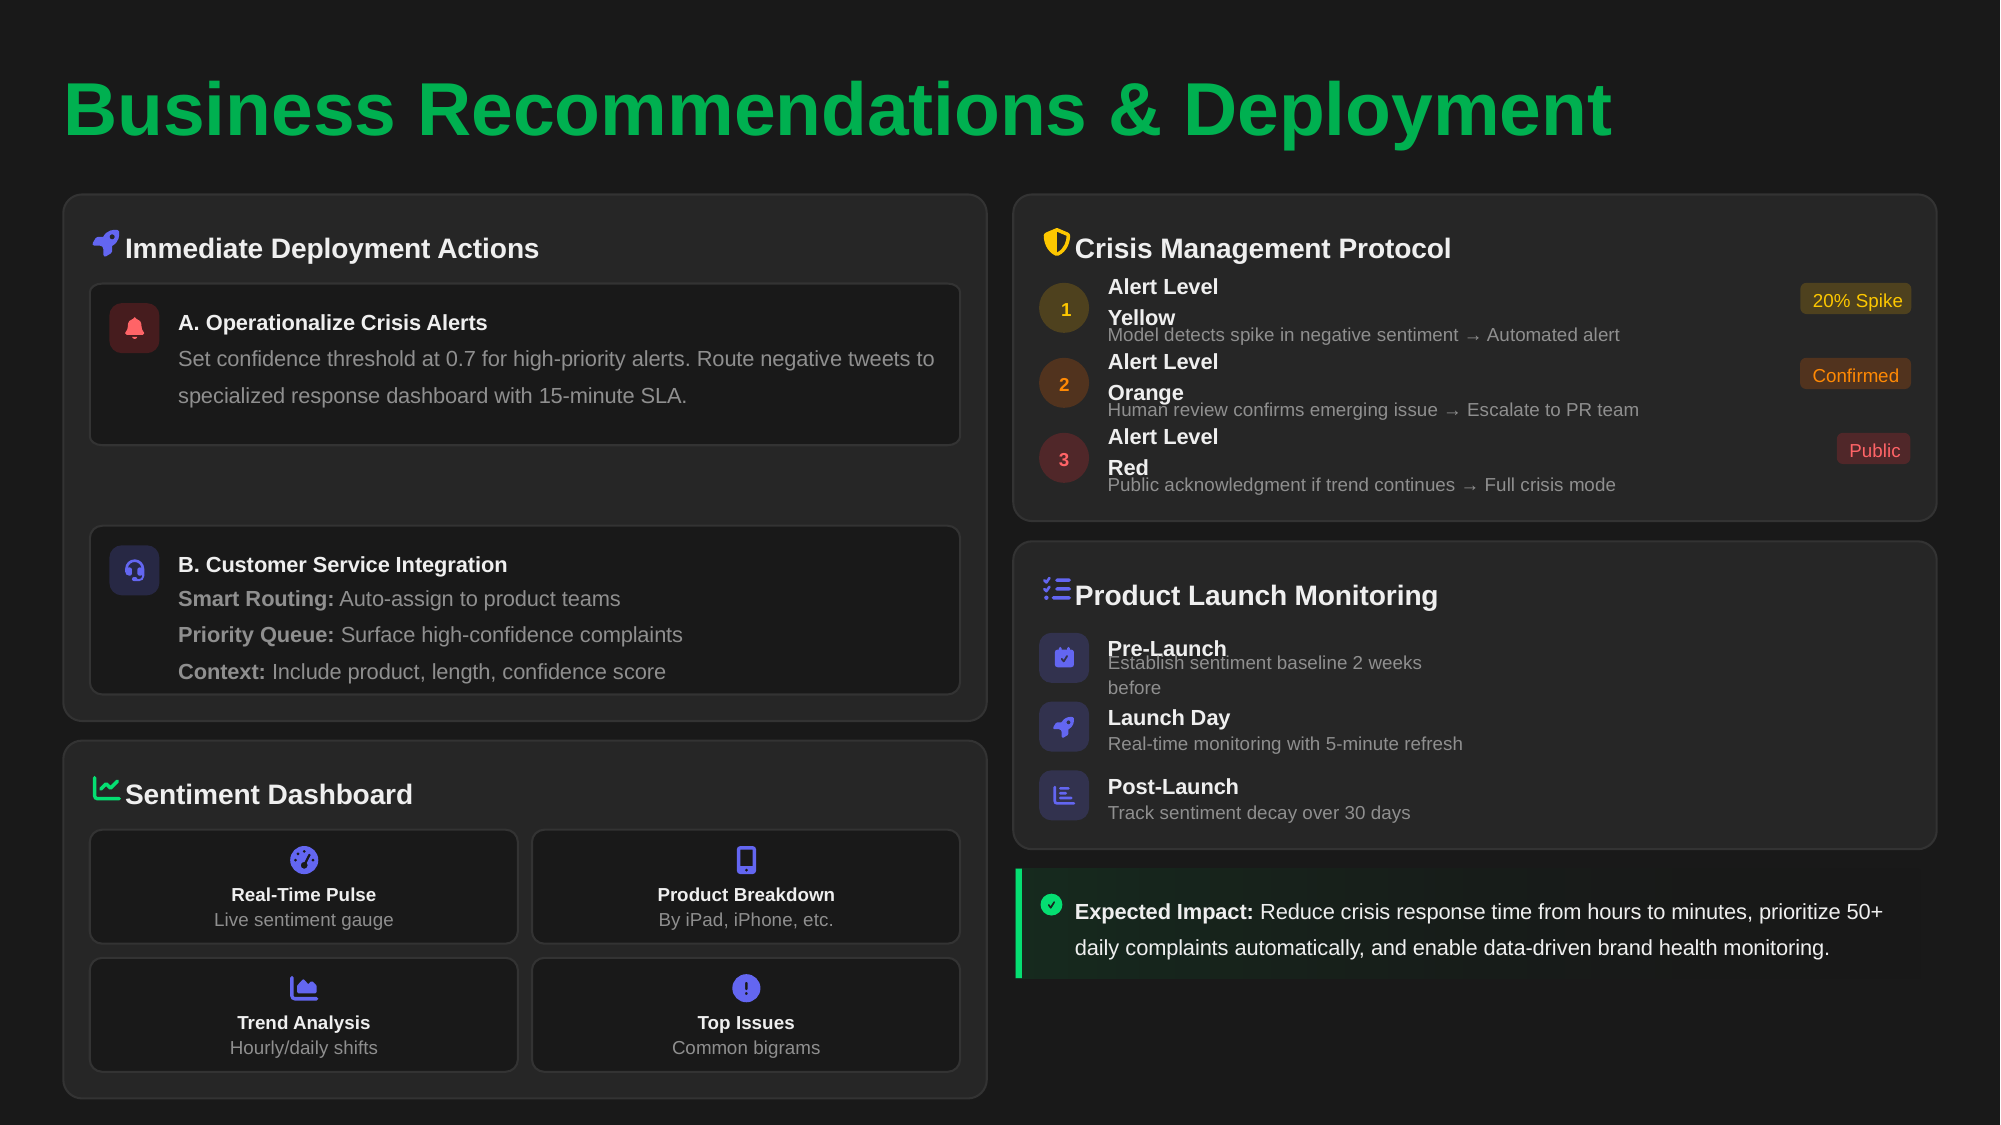

Business Recommendations & Deployment

Immediate Deployment Actions
Crisis Management Protocol

Alert Level Yellow

20% Spike

1

A. Operationalize Crisis Alerts

Model detects spike in negative sentiment → Automated alert
Set confidence threshold at 0.7 for high-priority alerts. Route negative tweets to specialized response dashboard with 15-minute SLA.

Alert Level Orange

Confirmed
2
Human review confirms emerging issue → Escalate to PR team

Alert Level Red

Public
3
Public acknowledgment if trend continues → Full crisis mode

B. Customer Service Integration

Product Launch Monitoring

Smart Routing: Auto-assign to product teams
Priority Queue: Surface high-confidence complaints
Context: Include product, length, confidence score
Pre-Launch

Establish sentiment baseline 2 weeks before
Launch Day

Real-time monitoring with 5-minute refresh

Sentiment Dashboard
Post-Launch

Track sentiment decay over 30 days

Real-Time Pulse
Product Breakdown
Expected Impact: Reduce crisis response time from hours to minutes, prioritize 50+ daily complaints automatically, and enable data-driven brand health monitoring.

Live sentiment gauge
By iPad, iPhone, etc.

Trend Analysis
Top Issues
Hourly/daily shifts
Common bigrams